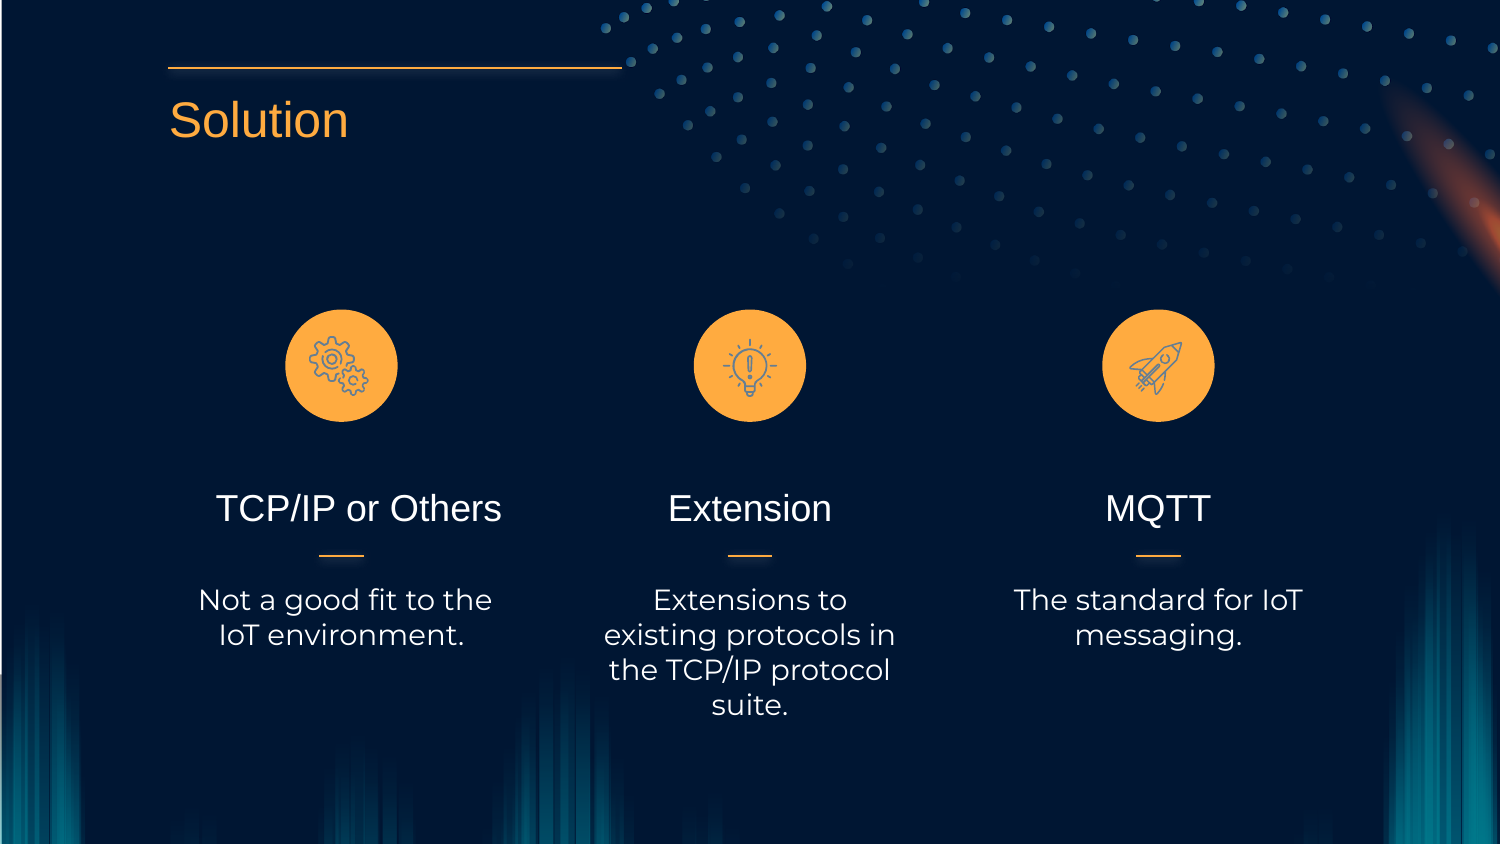

Solution

TCP/IP or Others
# Extension
MQTT
 Not a good fit to the IoT environment.
Extensions to existing protocols in the TCP/IP protocol suite.
The standard for IoT messaging.